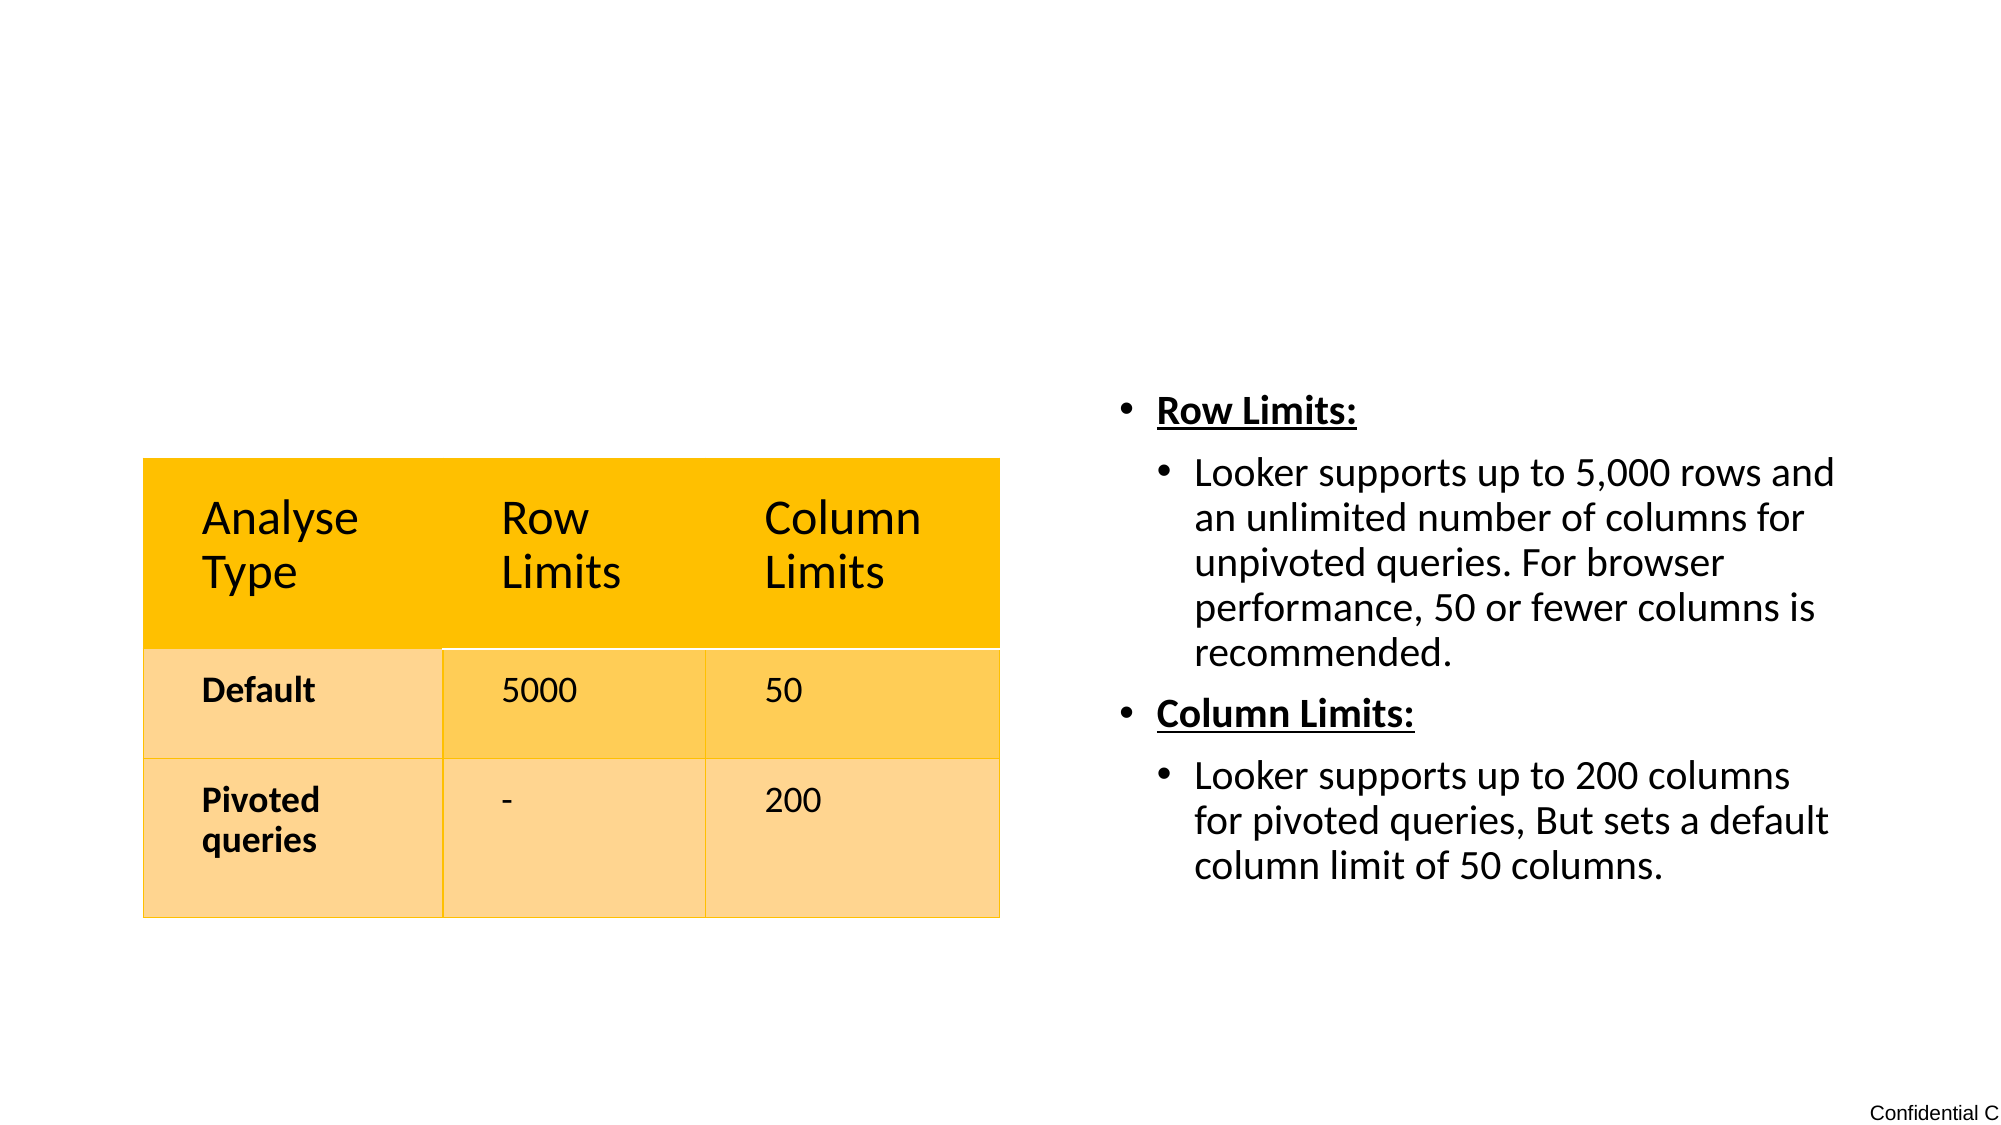

Row Limits:
Looker supports up to 5,000 rows and an unlimited number of columns for unpivoted queries. For browser performance, 50 or fewer columns is recommended.
Column Limits:
Looker supports up to 200 columns for pivoted queries, But sets a default column limit of 50 columns.

| Analyse Type | Row Limits | Column Limits |
| --- | --- | --- |
| Default | 5000 | 50 |
| Pivoted queries |  | 200 |